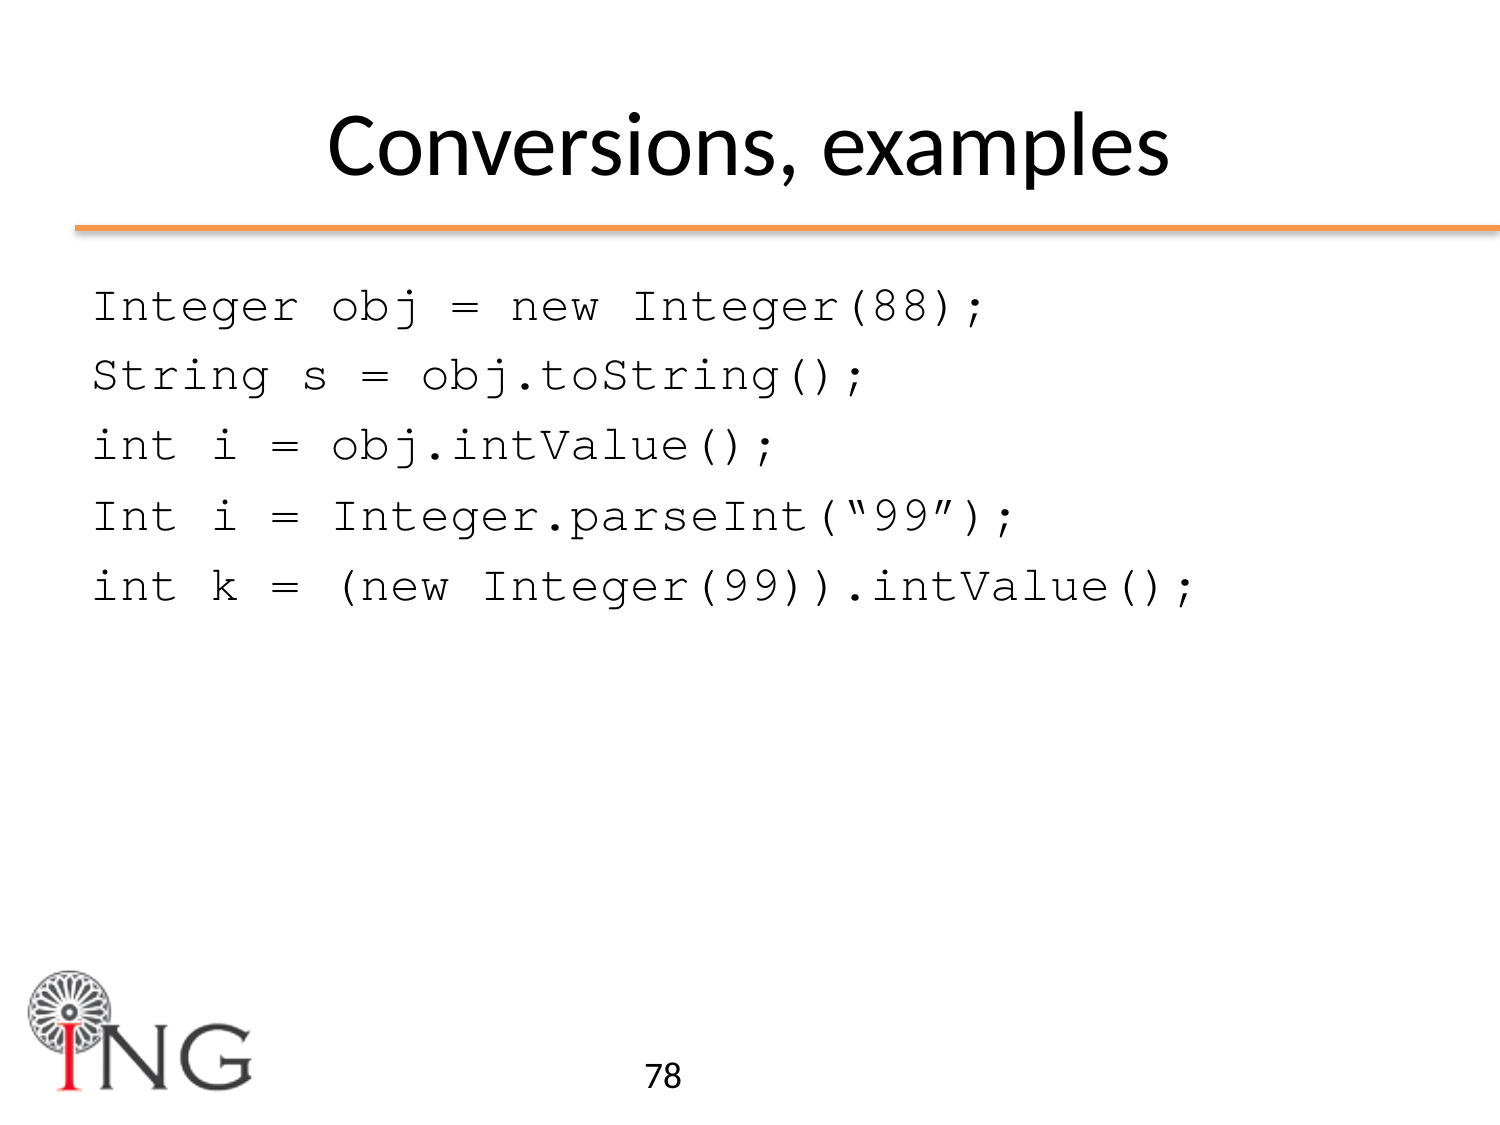

# Conversions, examples
Integer obj = new Integer(88);
String s = obj.toString();
int i = obj.intValue();
Int i = Integer.parseInt(“99”);
int k = (new Integer(99)).intValue();
78